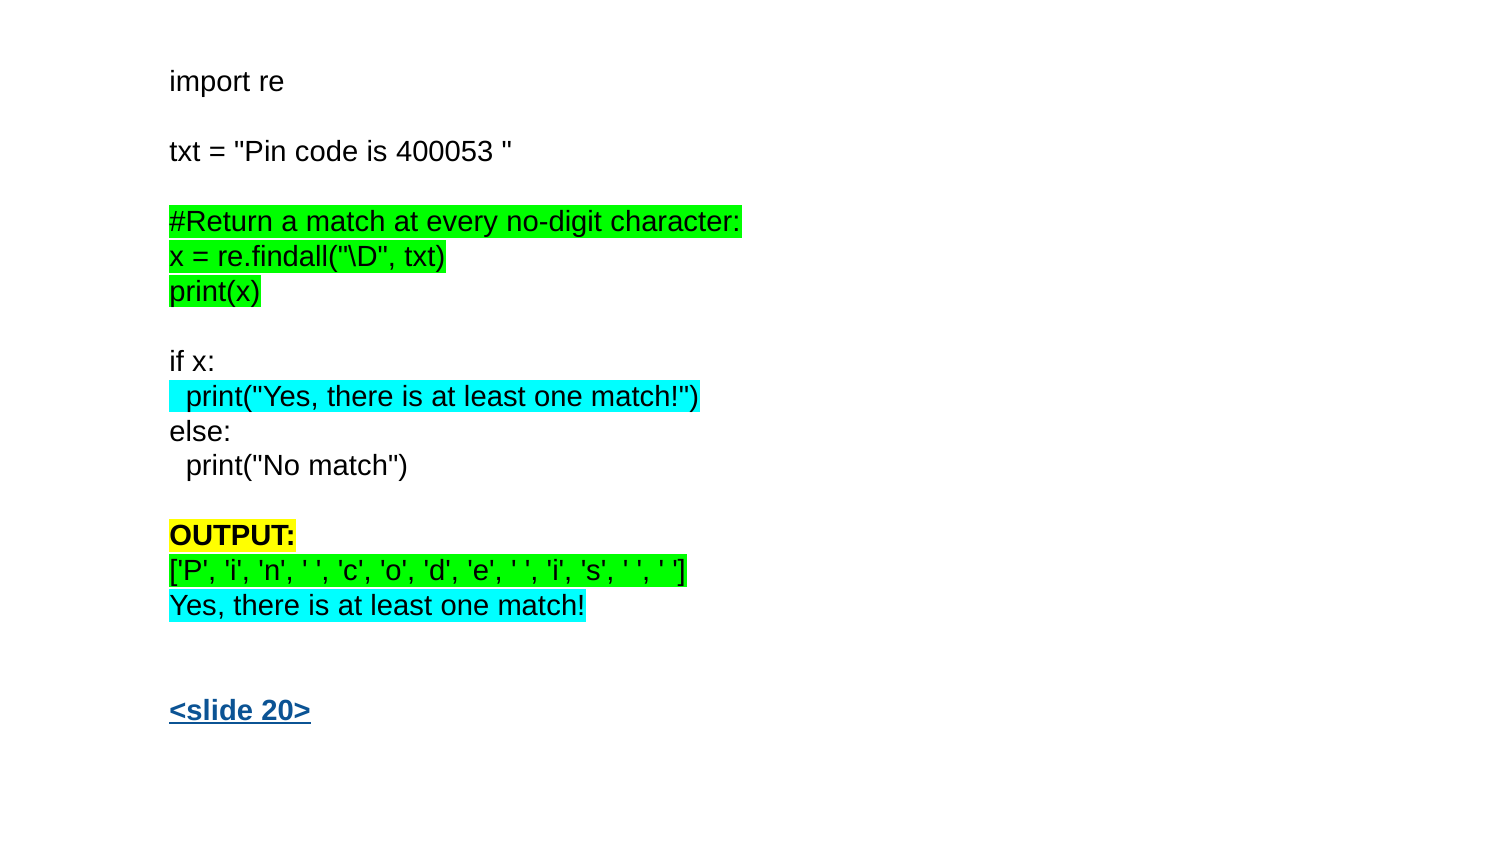

import re

txt = "Pin code is 400053 "

#Return a match at every no-digit character:
x = re.findall("\D", txt)
print(x)

if x:
  print("Yes, there is at least one match!")
else:
  print("No match")

OUTPUT:
['P', 'i', 'n', ' ', 'c', 'o', 'd', 'e', ' ', 'i', 's', ' ', ' ']
Yes, there is at least one match!

<slide 20>